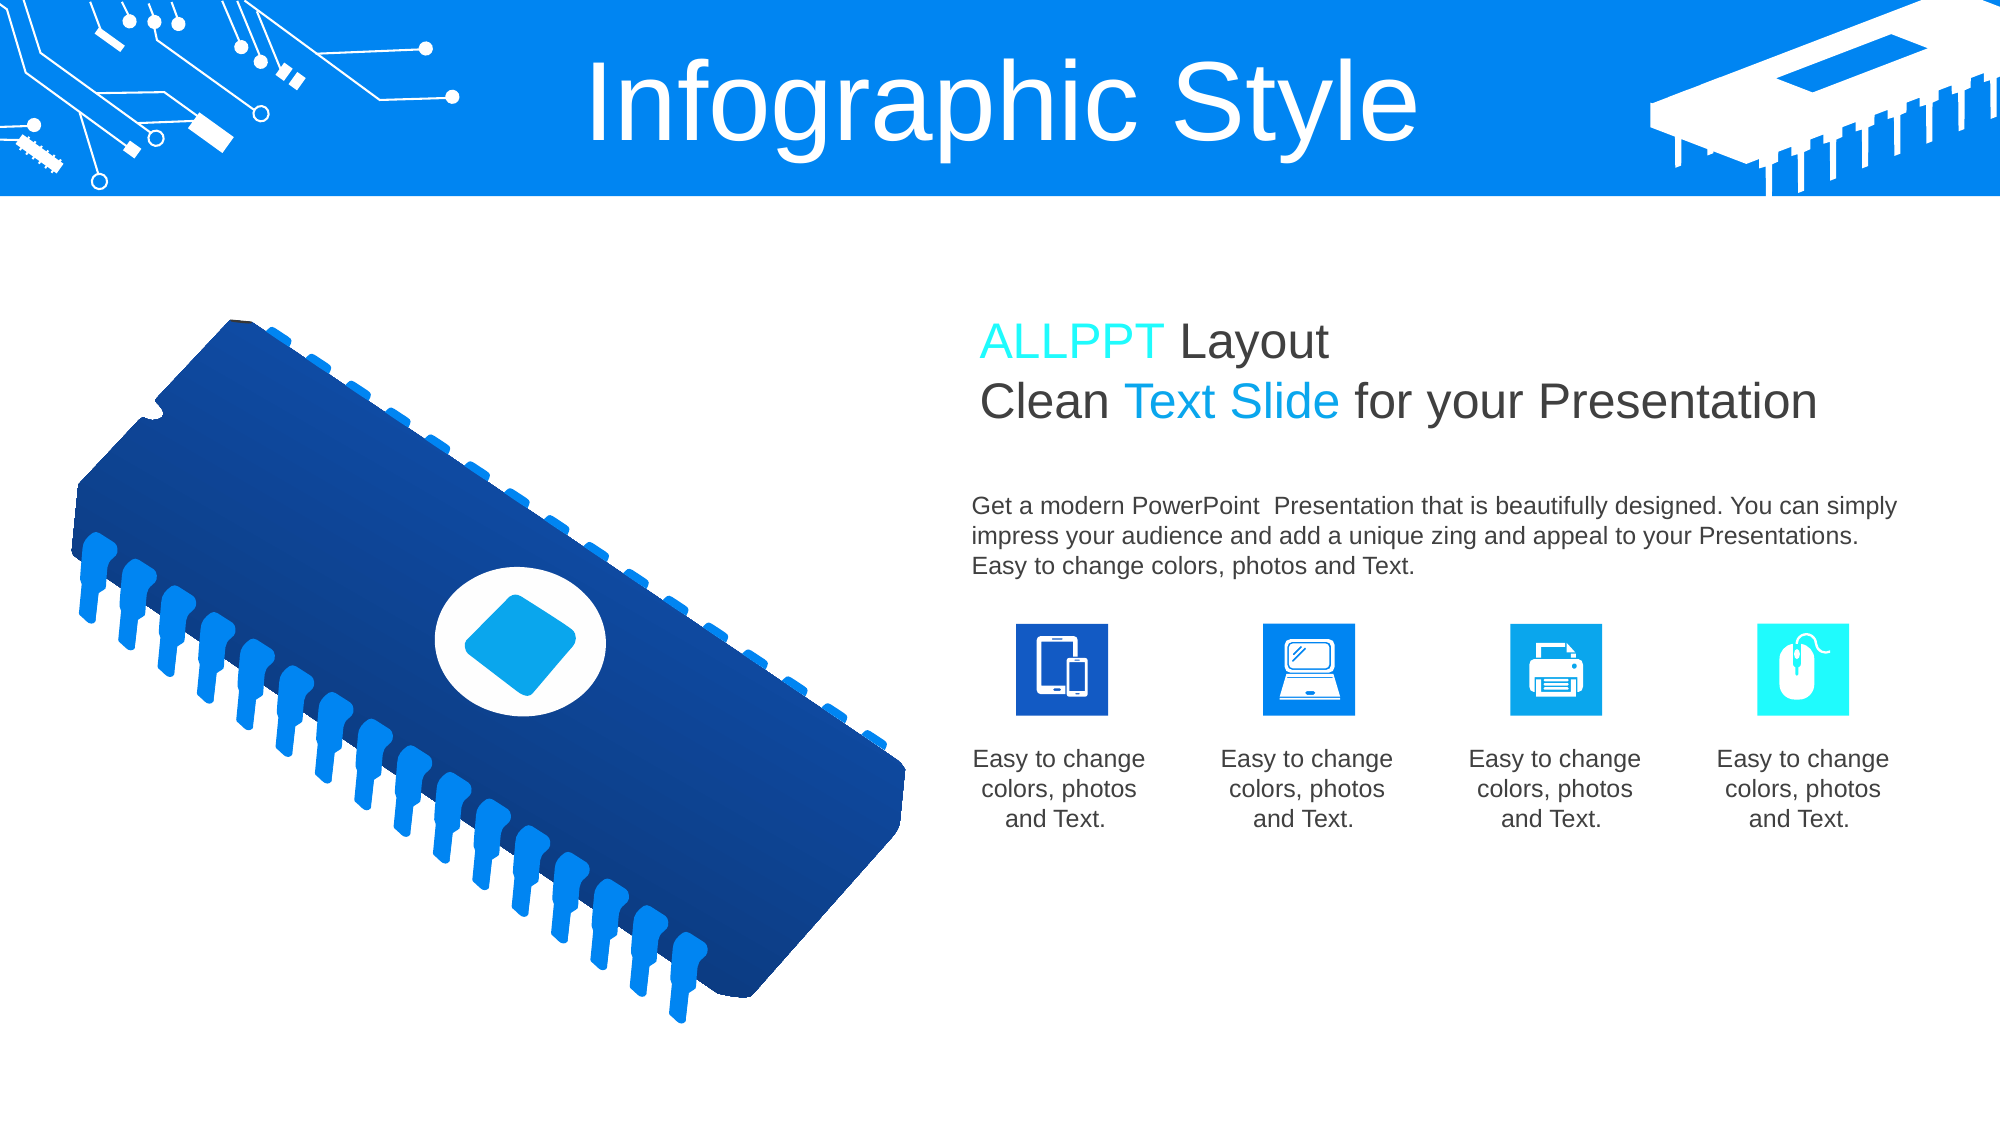

Infographic Style
ALLPPT Layout
Clean Text Slide for your Presentation

Get a modern PowerPoint  Presentation that is beautifully designed. You can simply impress your audience and add a unique zing and appeal to your Presentations. Easy to change colors, photos and Text.

Easy to change colors, photos and Text.
Easy to change colors, photos and Text.
Easy to change colors, photos and Text.
Easy to change colors, photos and Text.